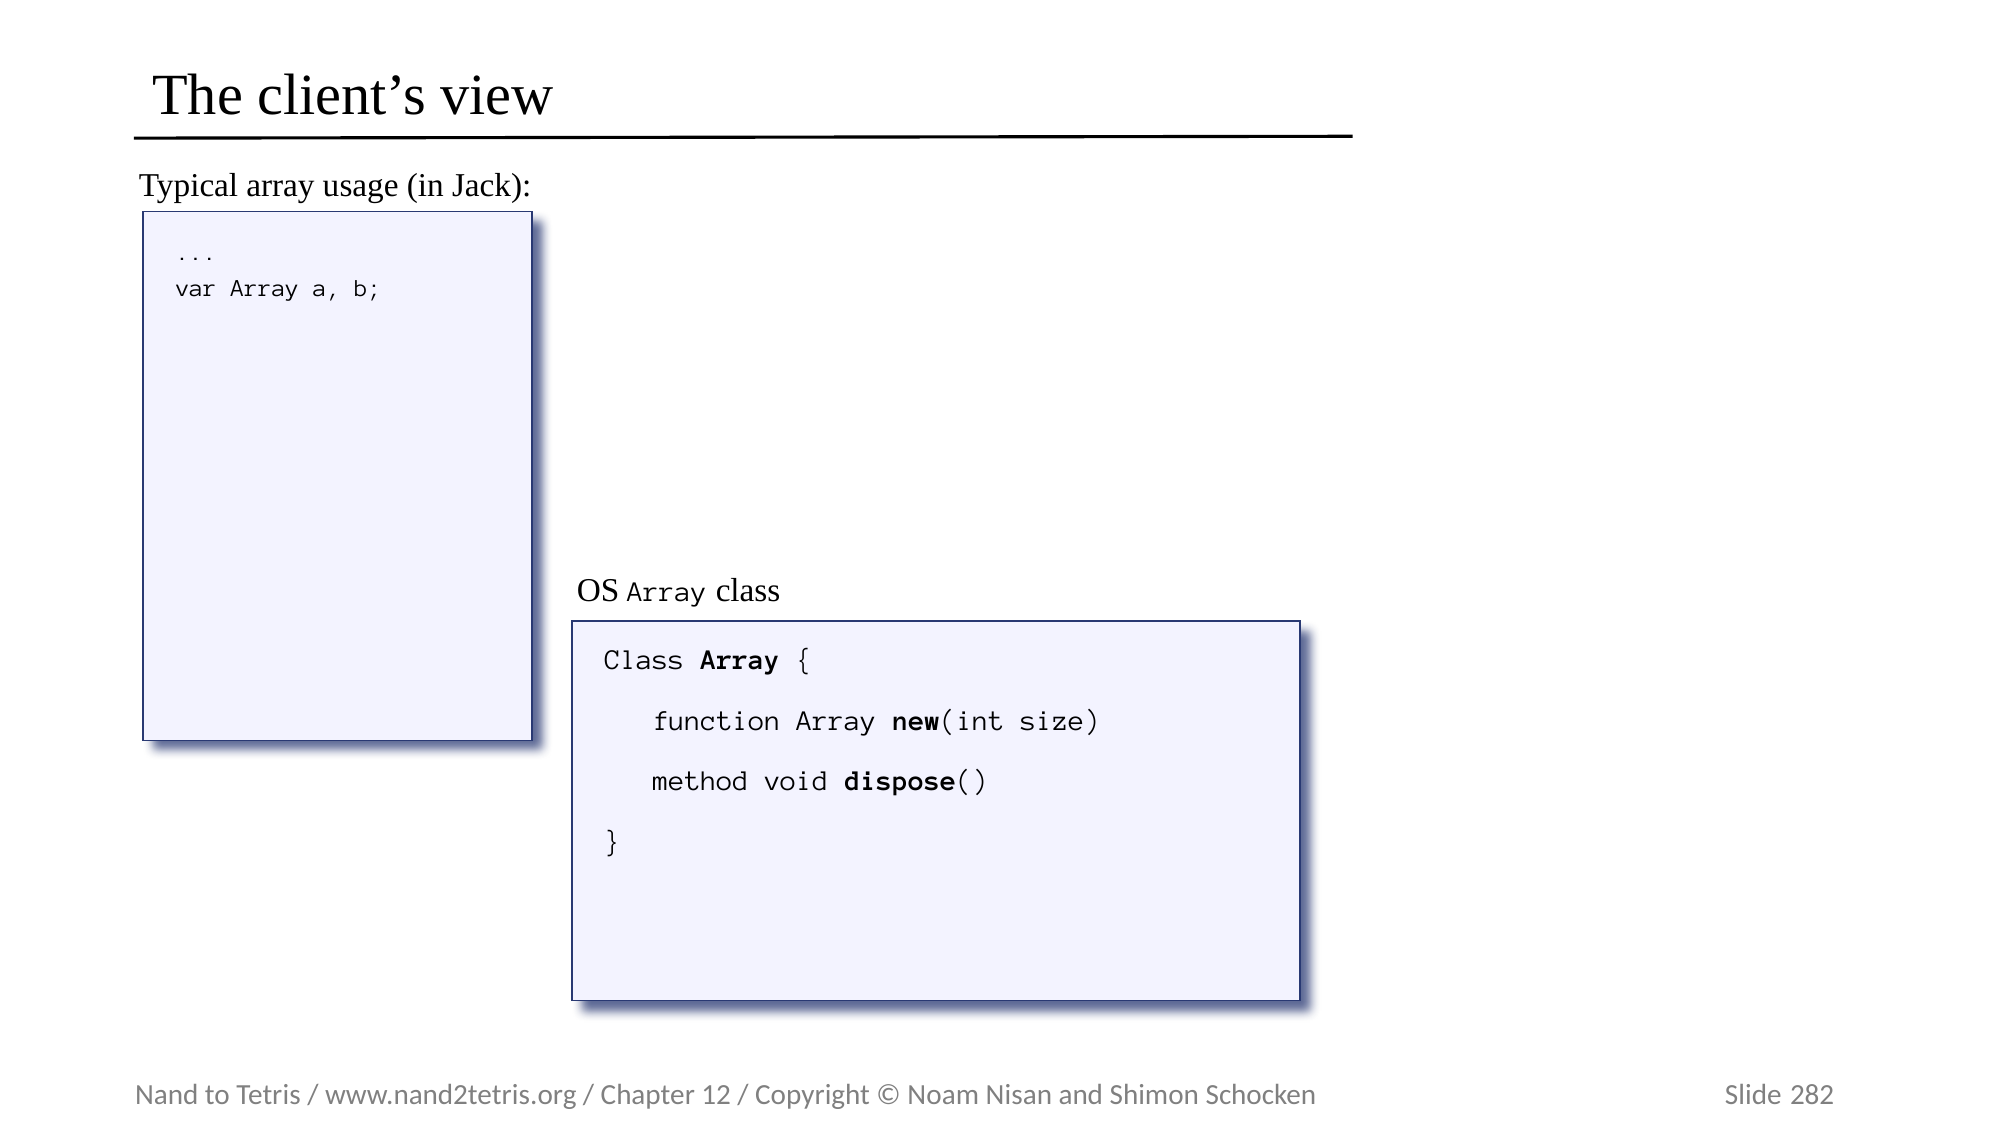

# The client’s view

Typical array usage (in Jack):
...
var Array a, b;
OS Array class
Class Array {
   function Array new(int size)
   method void dispose()
}